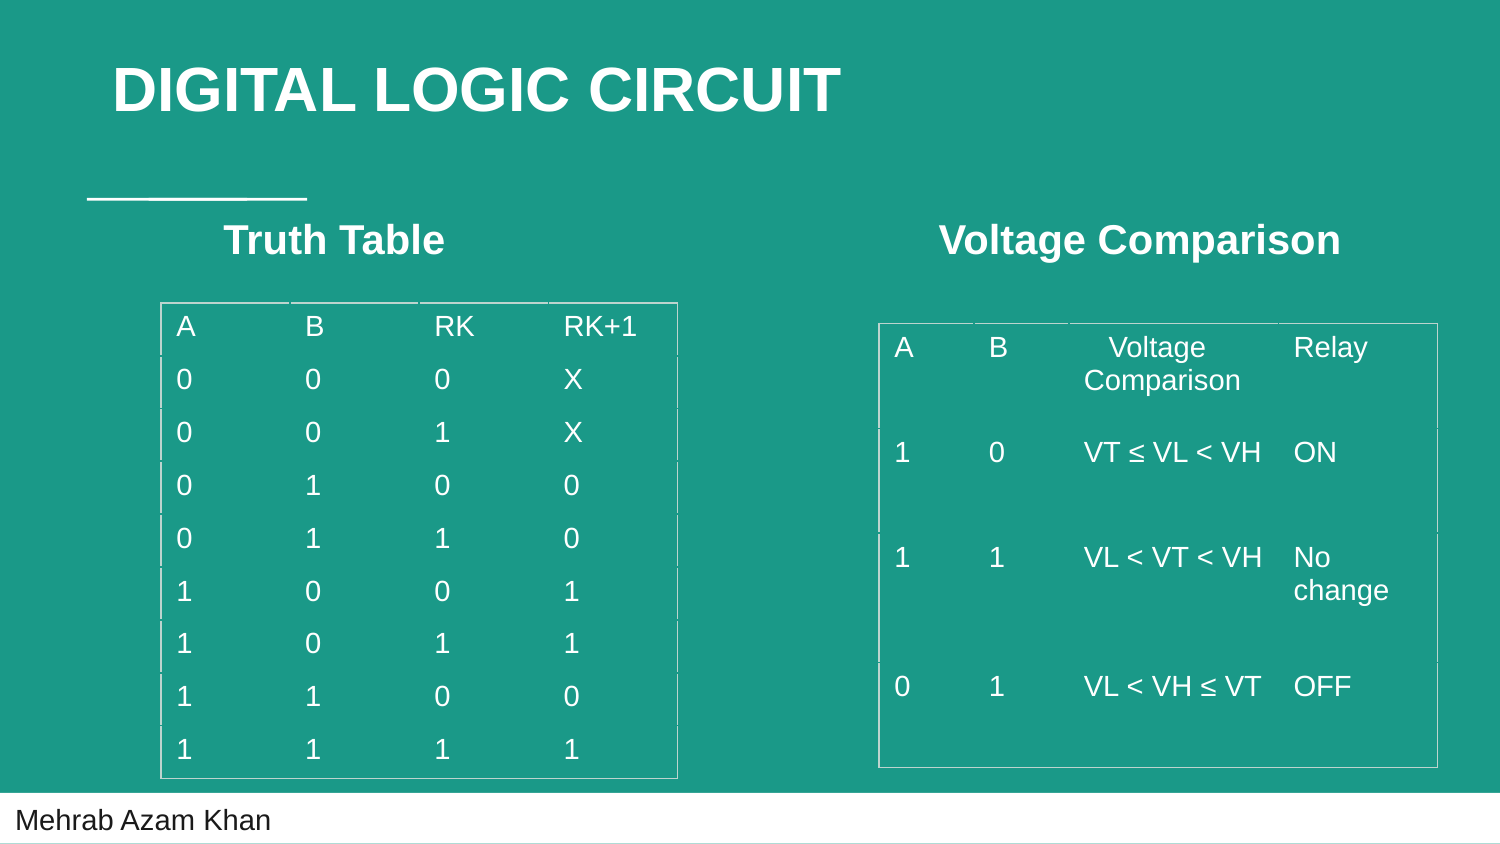

# DIGITAL LOGIC CIRCUIT
Truth Table
Voltage Comparison
| A | B | RK | RK+1 |
| --- | --- | --- | --- |
| 0 | 0 | 0 | X |
| 0 | 0 | 1 | X |
| 0 | 1 | 0 | 0 |
| 0 | 1 | 1 | 0 |
| 1 | 0 | 0 | 1 |
| 1 | 0 | 1 | 1 |
| 1 | 1 | 0 | 0 |
| 1 | 1 | 1 | 1 |
| A | B | Voltage Comparison | Relay |
| --- | --- | --- | --- |
| 1 | 0 | VT ≤ VL < VH | ON |
| 1 | 1 | VL < VT < VH | No change |
| 0 | 1 | VL < VH ≤ VT | OFF |
Mehrab Azam Khan